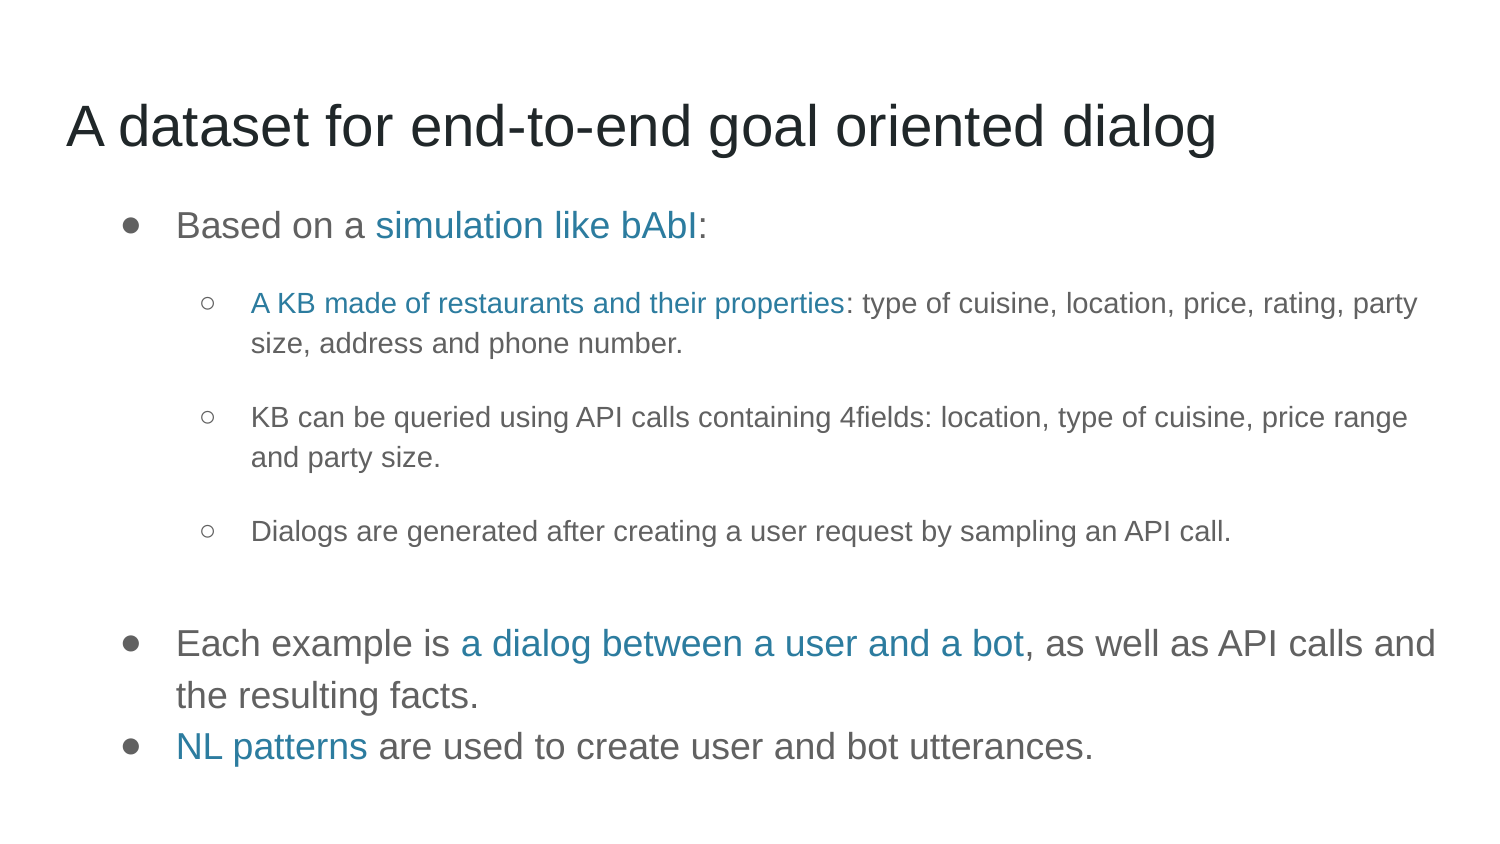

A dataset for end-to-end goal oriented dialog
Based on a simulation like bAbI:
A KB made of restaurants and their properties: type of cuisine, location, price, rating, party size, address and phone number.
KB can be queried using API calls containing 4fields: location, type of cuisine, price range and party size.
Dialogs are generated after creating a user request by sampling an API call.

Each example is a dialog between a user and a bot, as well as API calls and the resulting facts.
NL patterns are used to create user and bot utterances.